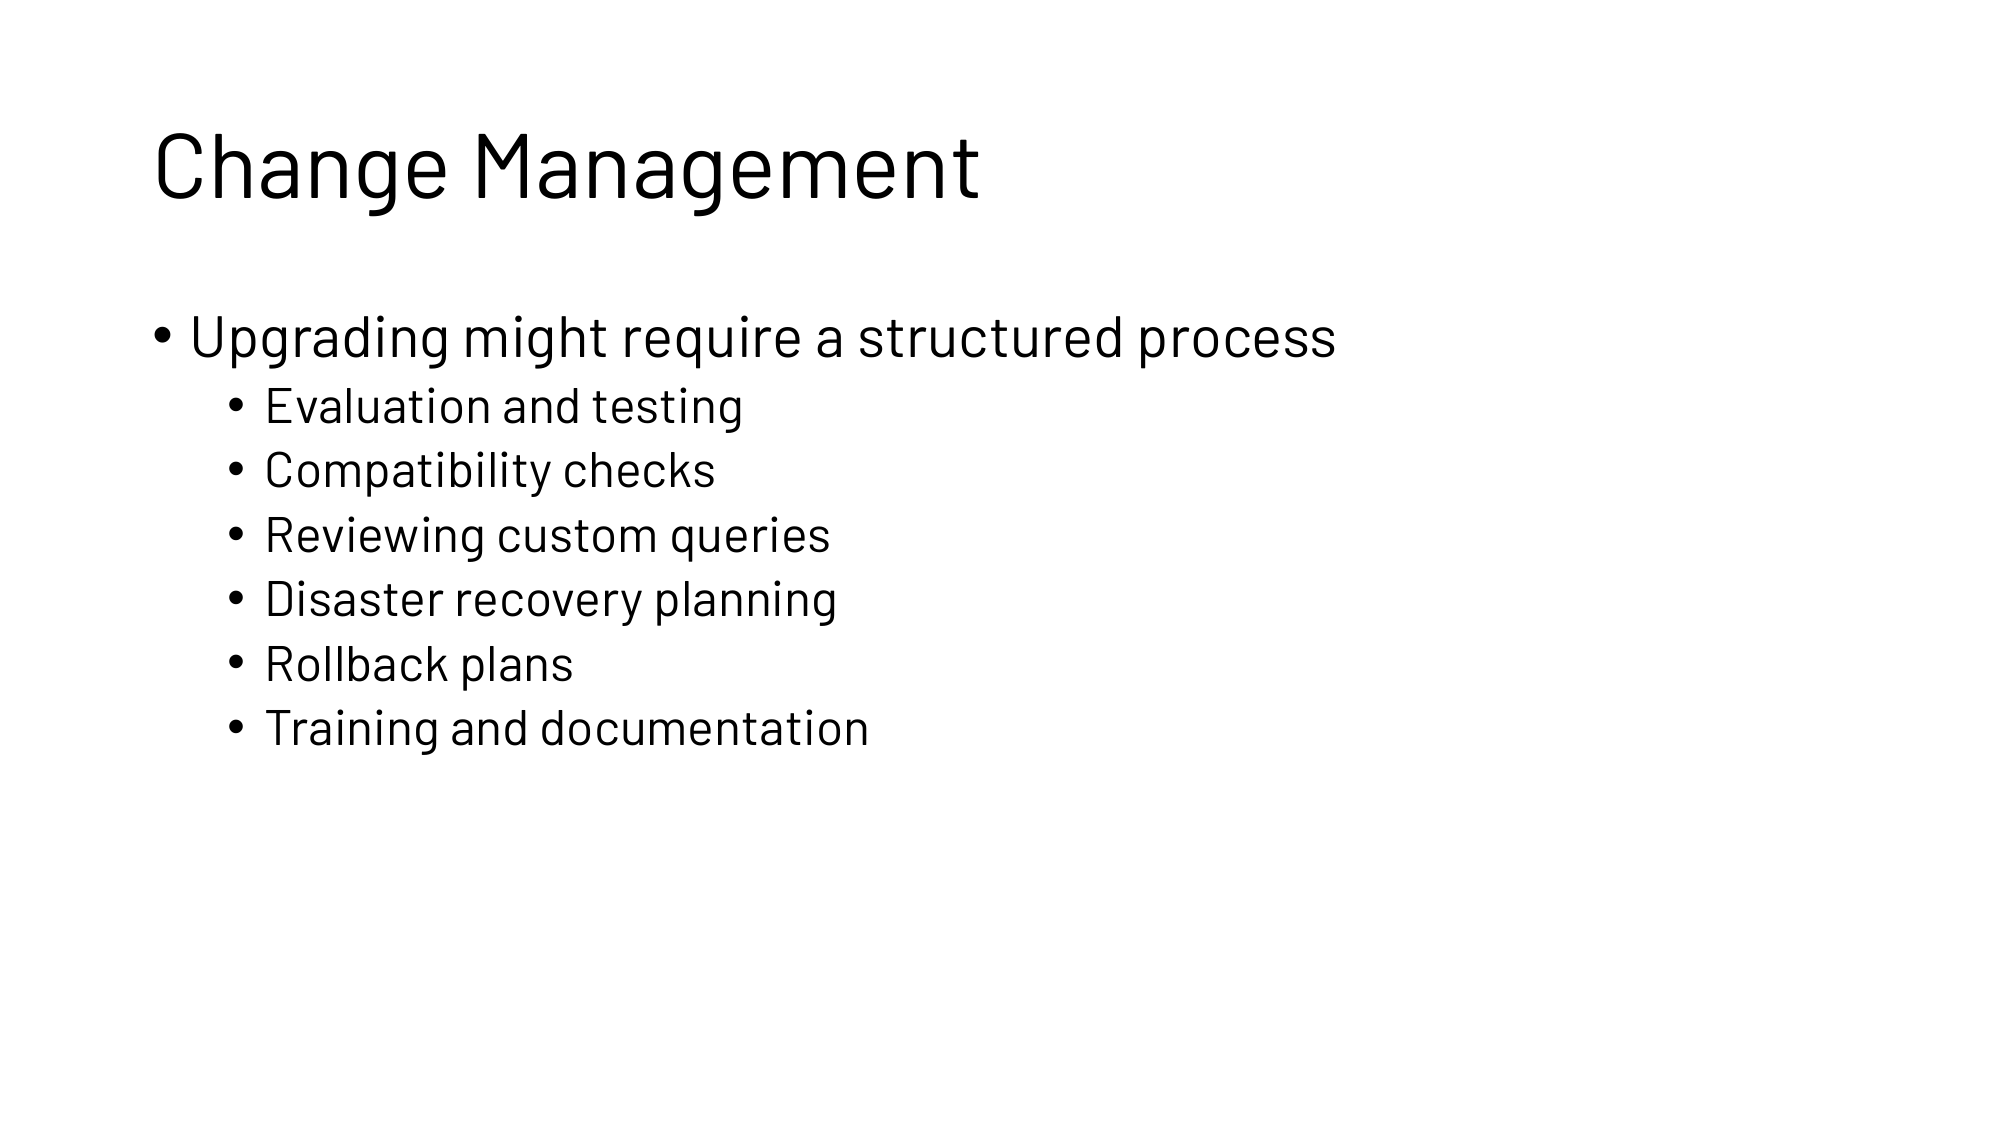

# Change Management
Upgrading might require a structured process
Evaluation and testing
Compatibility checks
Reviewing custom queries
Disaster recovery planning
Rollback plans
Training and documentation